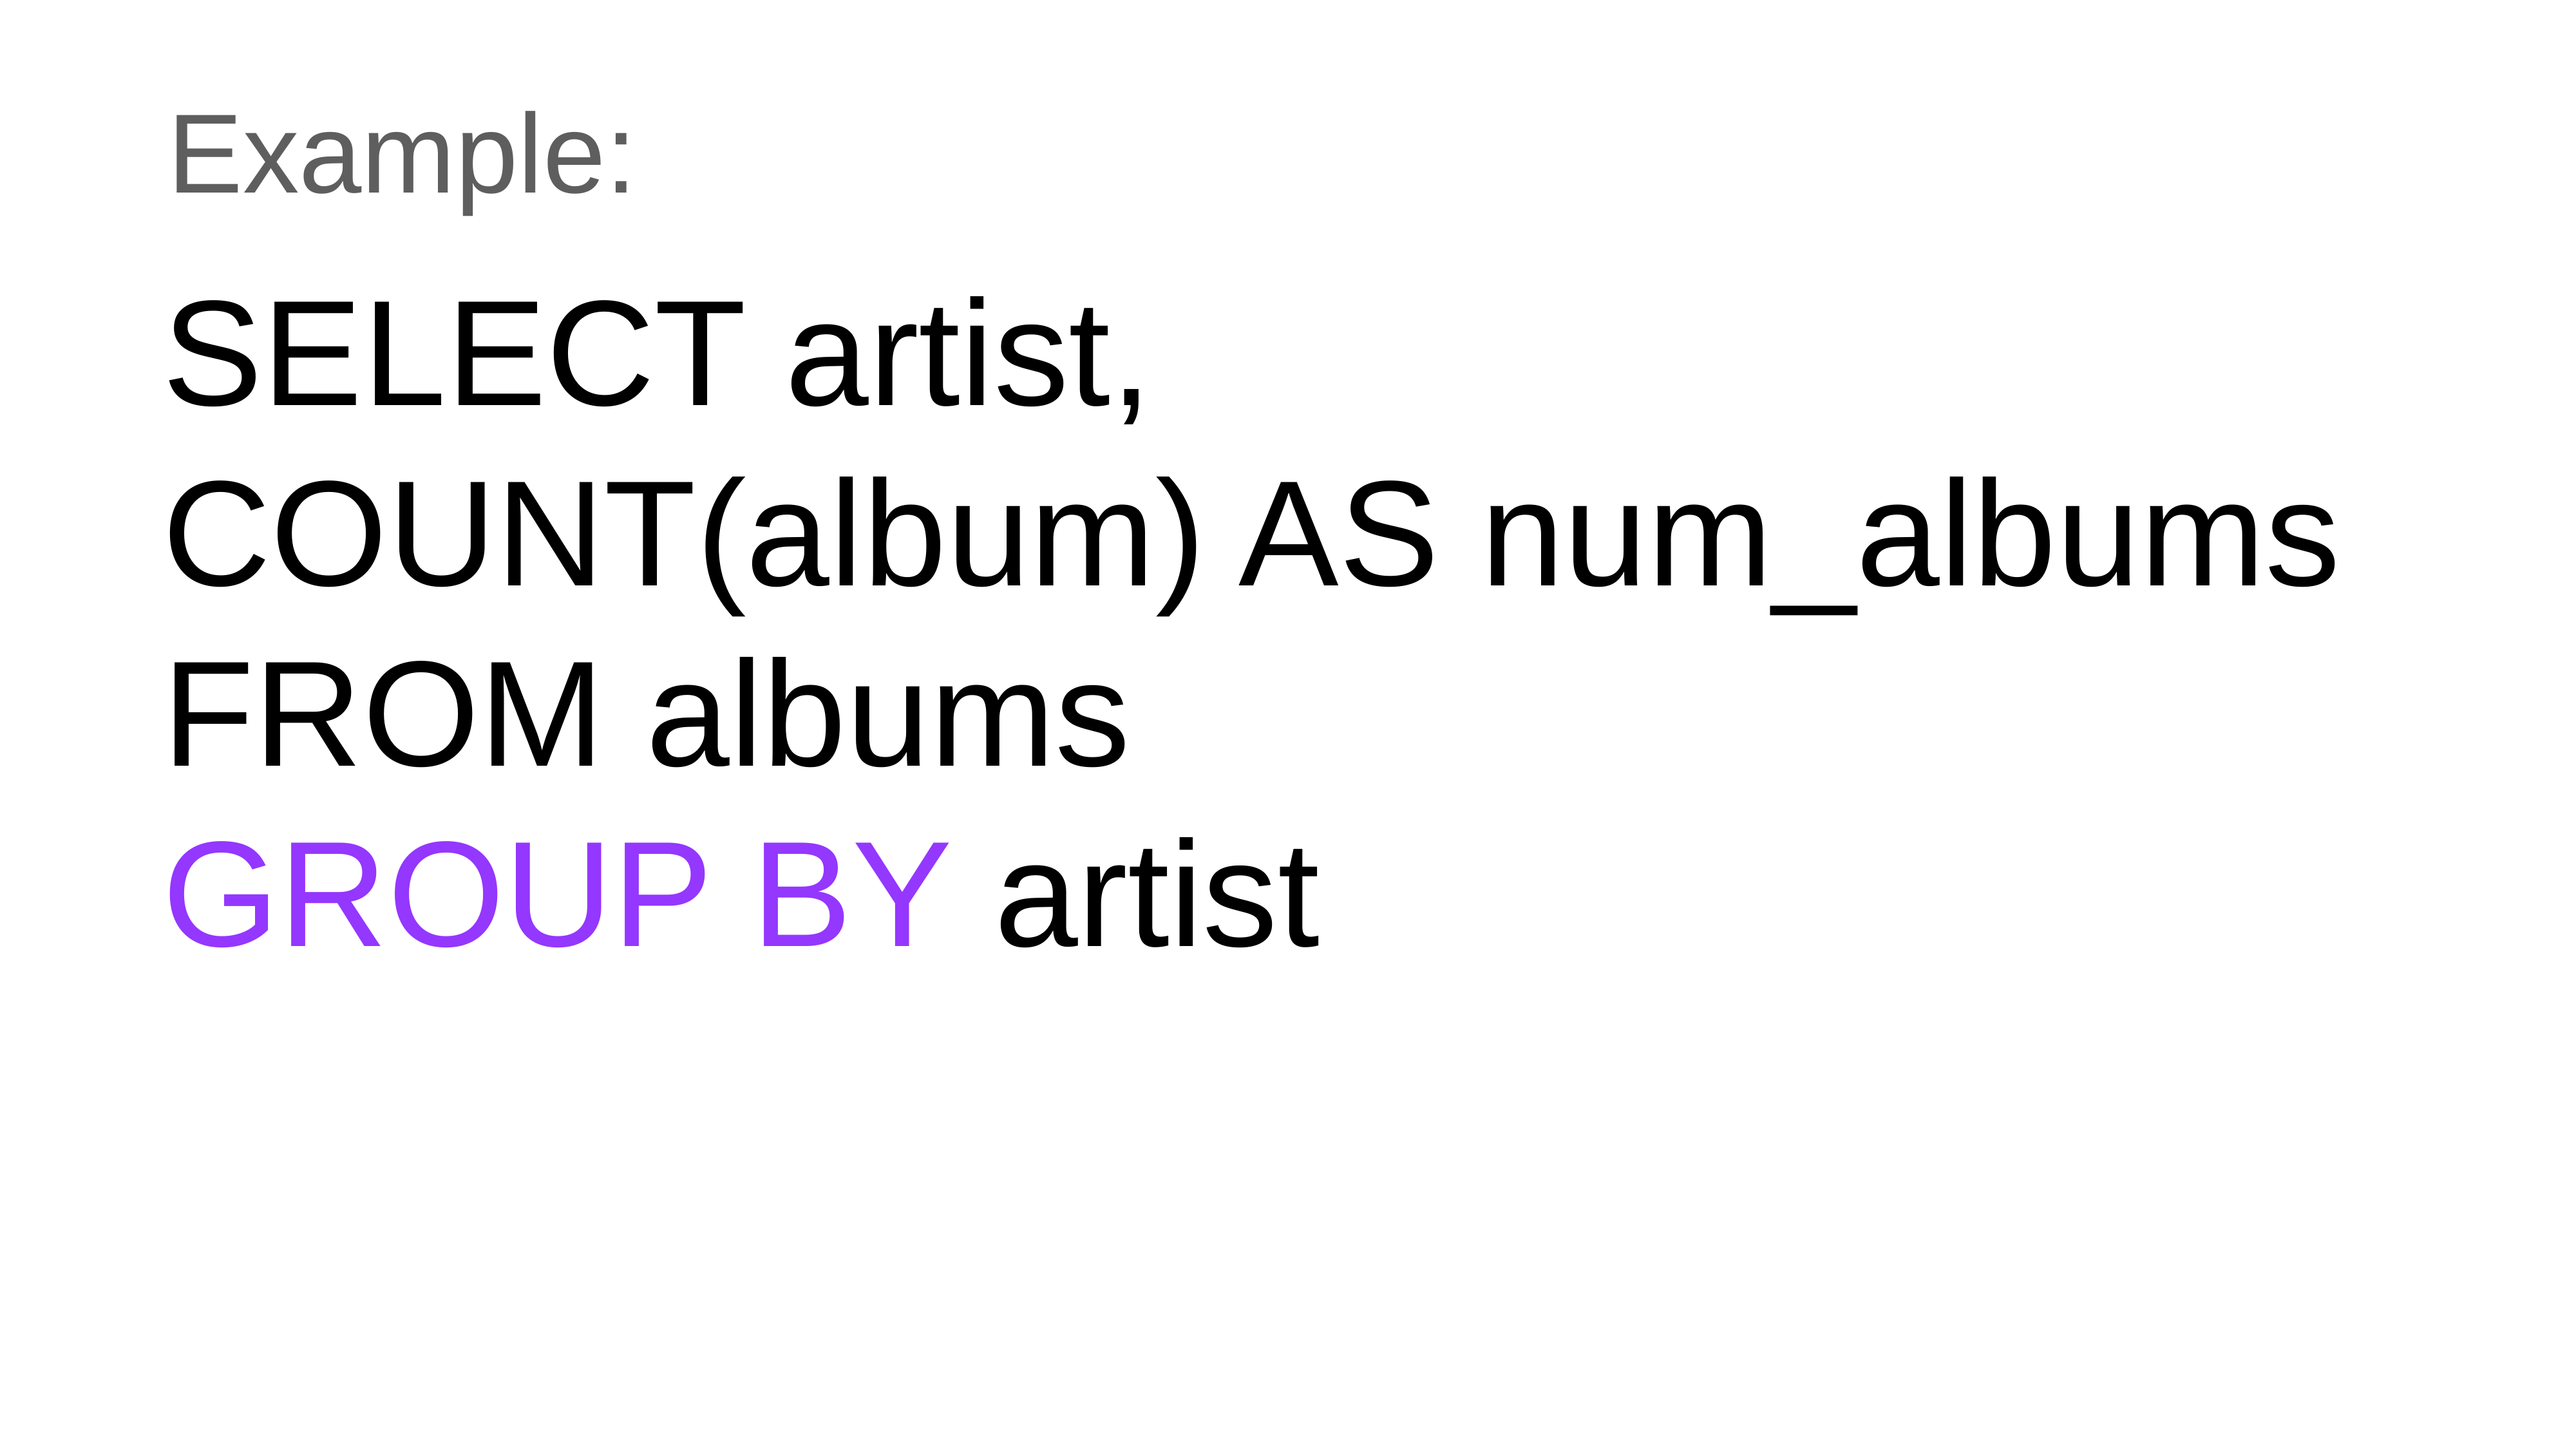

Example:
SELECT artist,
COUNT(album) AS num_albums
FROM albums
GROUP BY artist